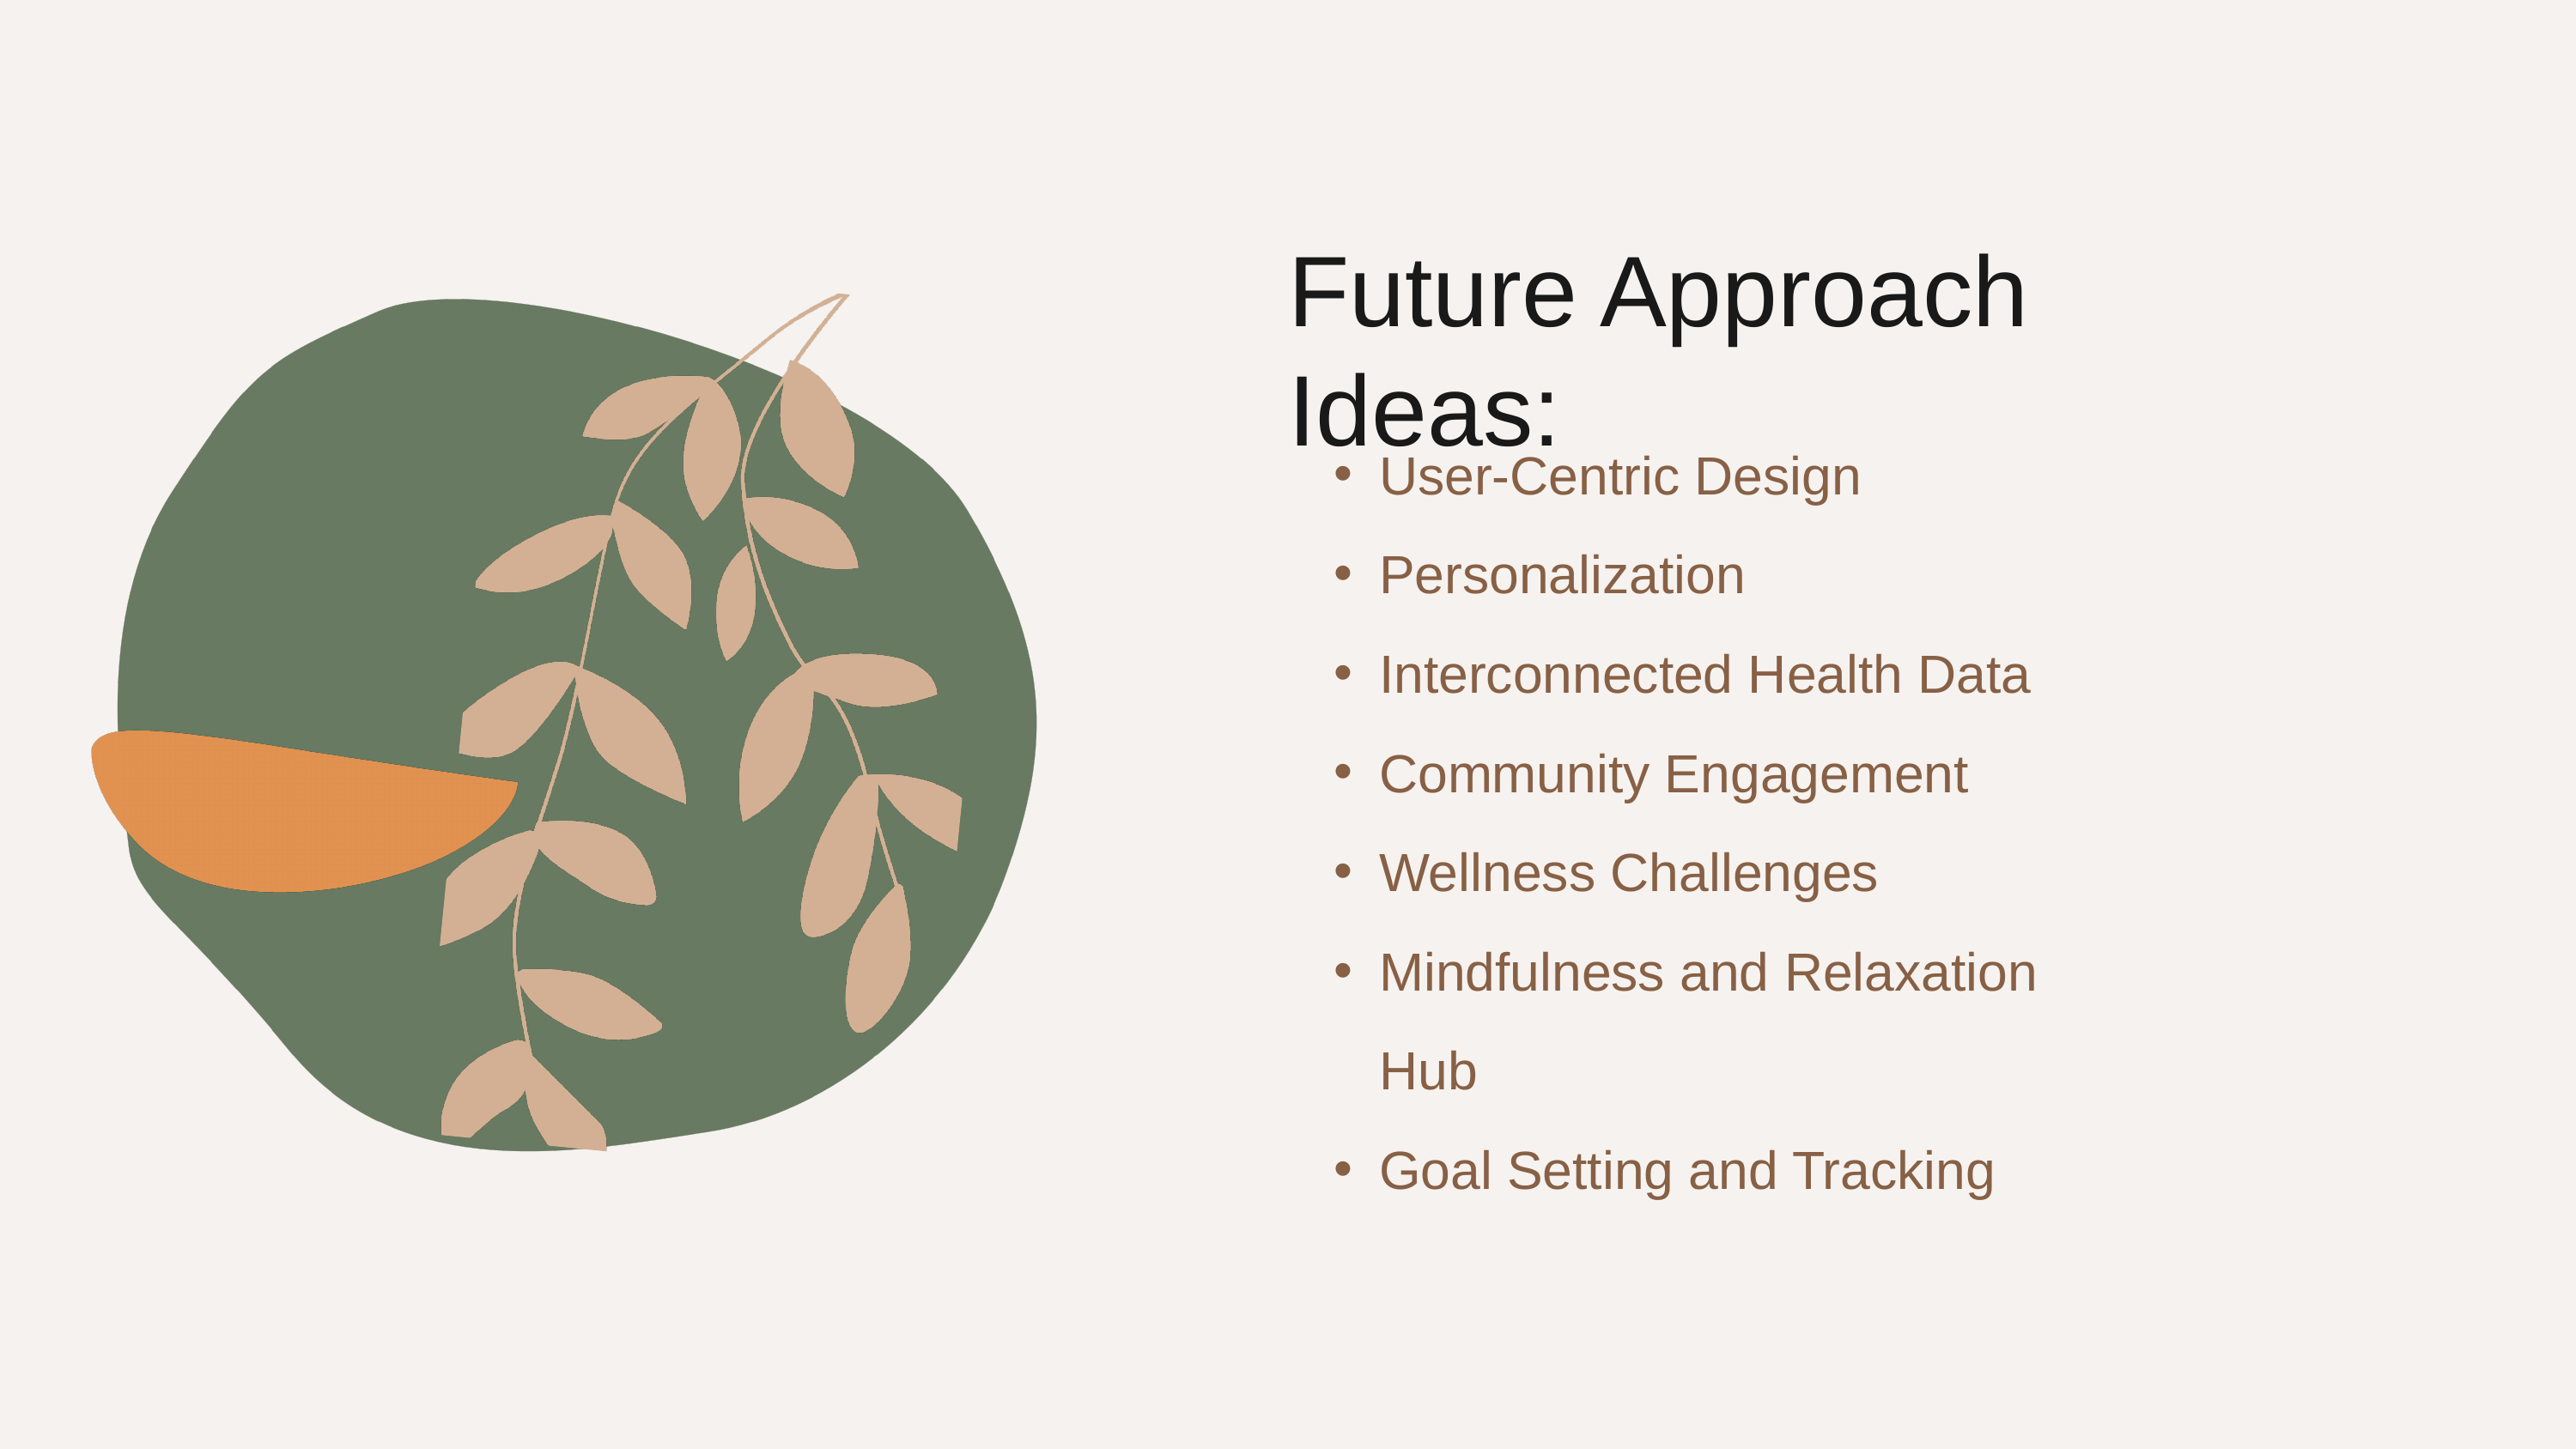

Future Approach Ideas:

User-Centric Design
Personalization
Interconnected Health Data
Community Engagement
Wellness Challenges
Mindfulness and Relaxation Hub
Goal Setting and Tracking